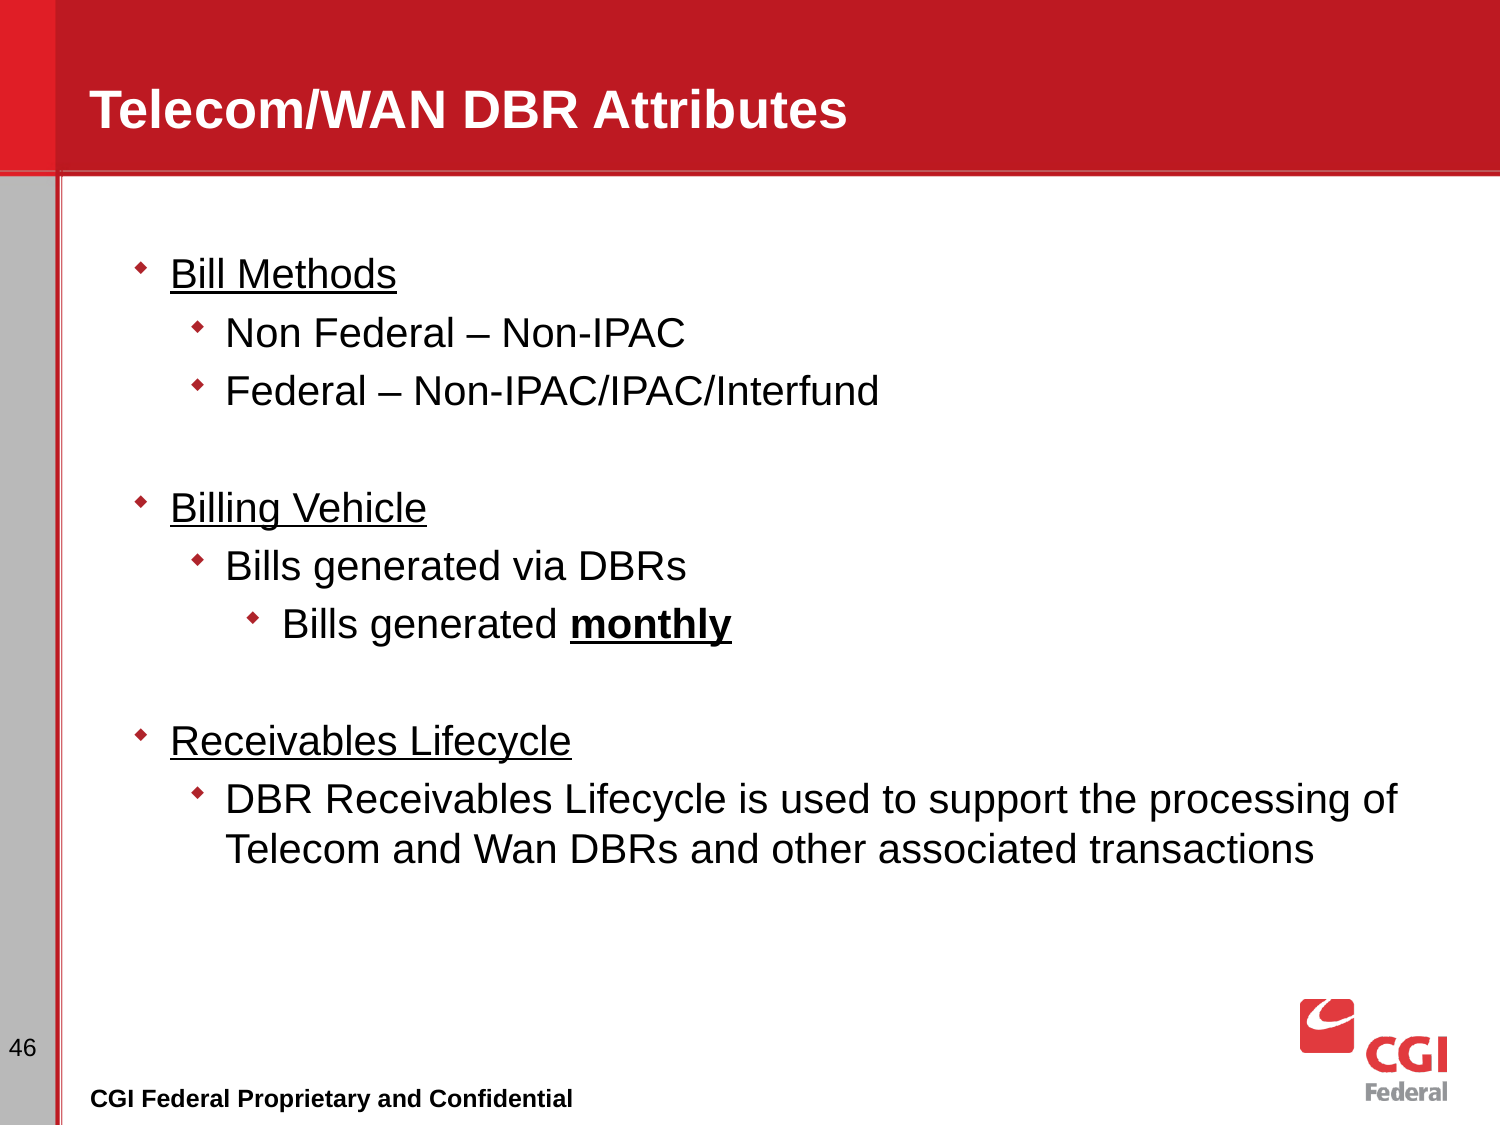

# Telecom/WAN DBR Attributes
Bill Methods
Non Federal – Non-IPAC
Federal – Non-IPAC/IPAC/Interfund

Billing Vehicle
Bills generated via DBRs
Bills generated monthly

Receivables Lifecycle
DBR Receivables Lifecycle is used to support the processing of Telecom and Wan DBRs and other associated transactions

46
CGI Federal Proprietary and Confidential